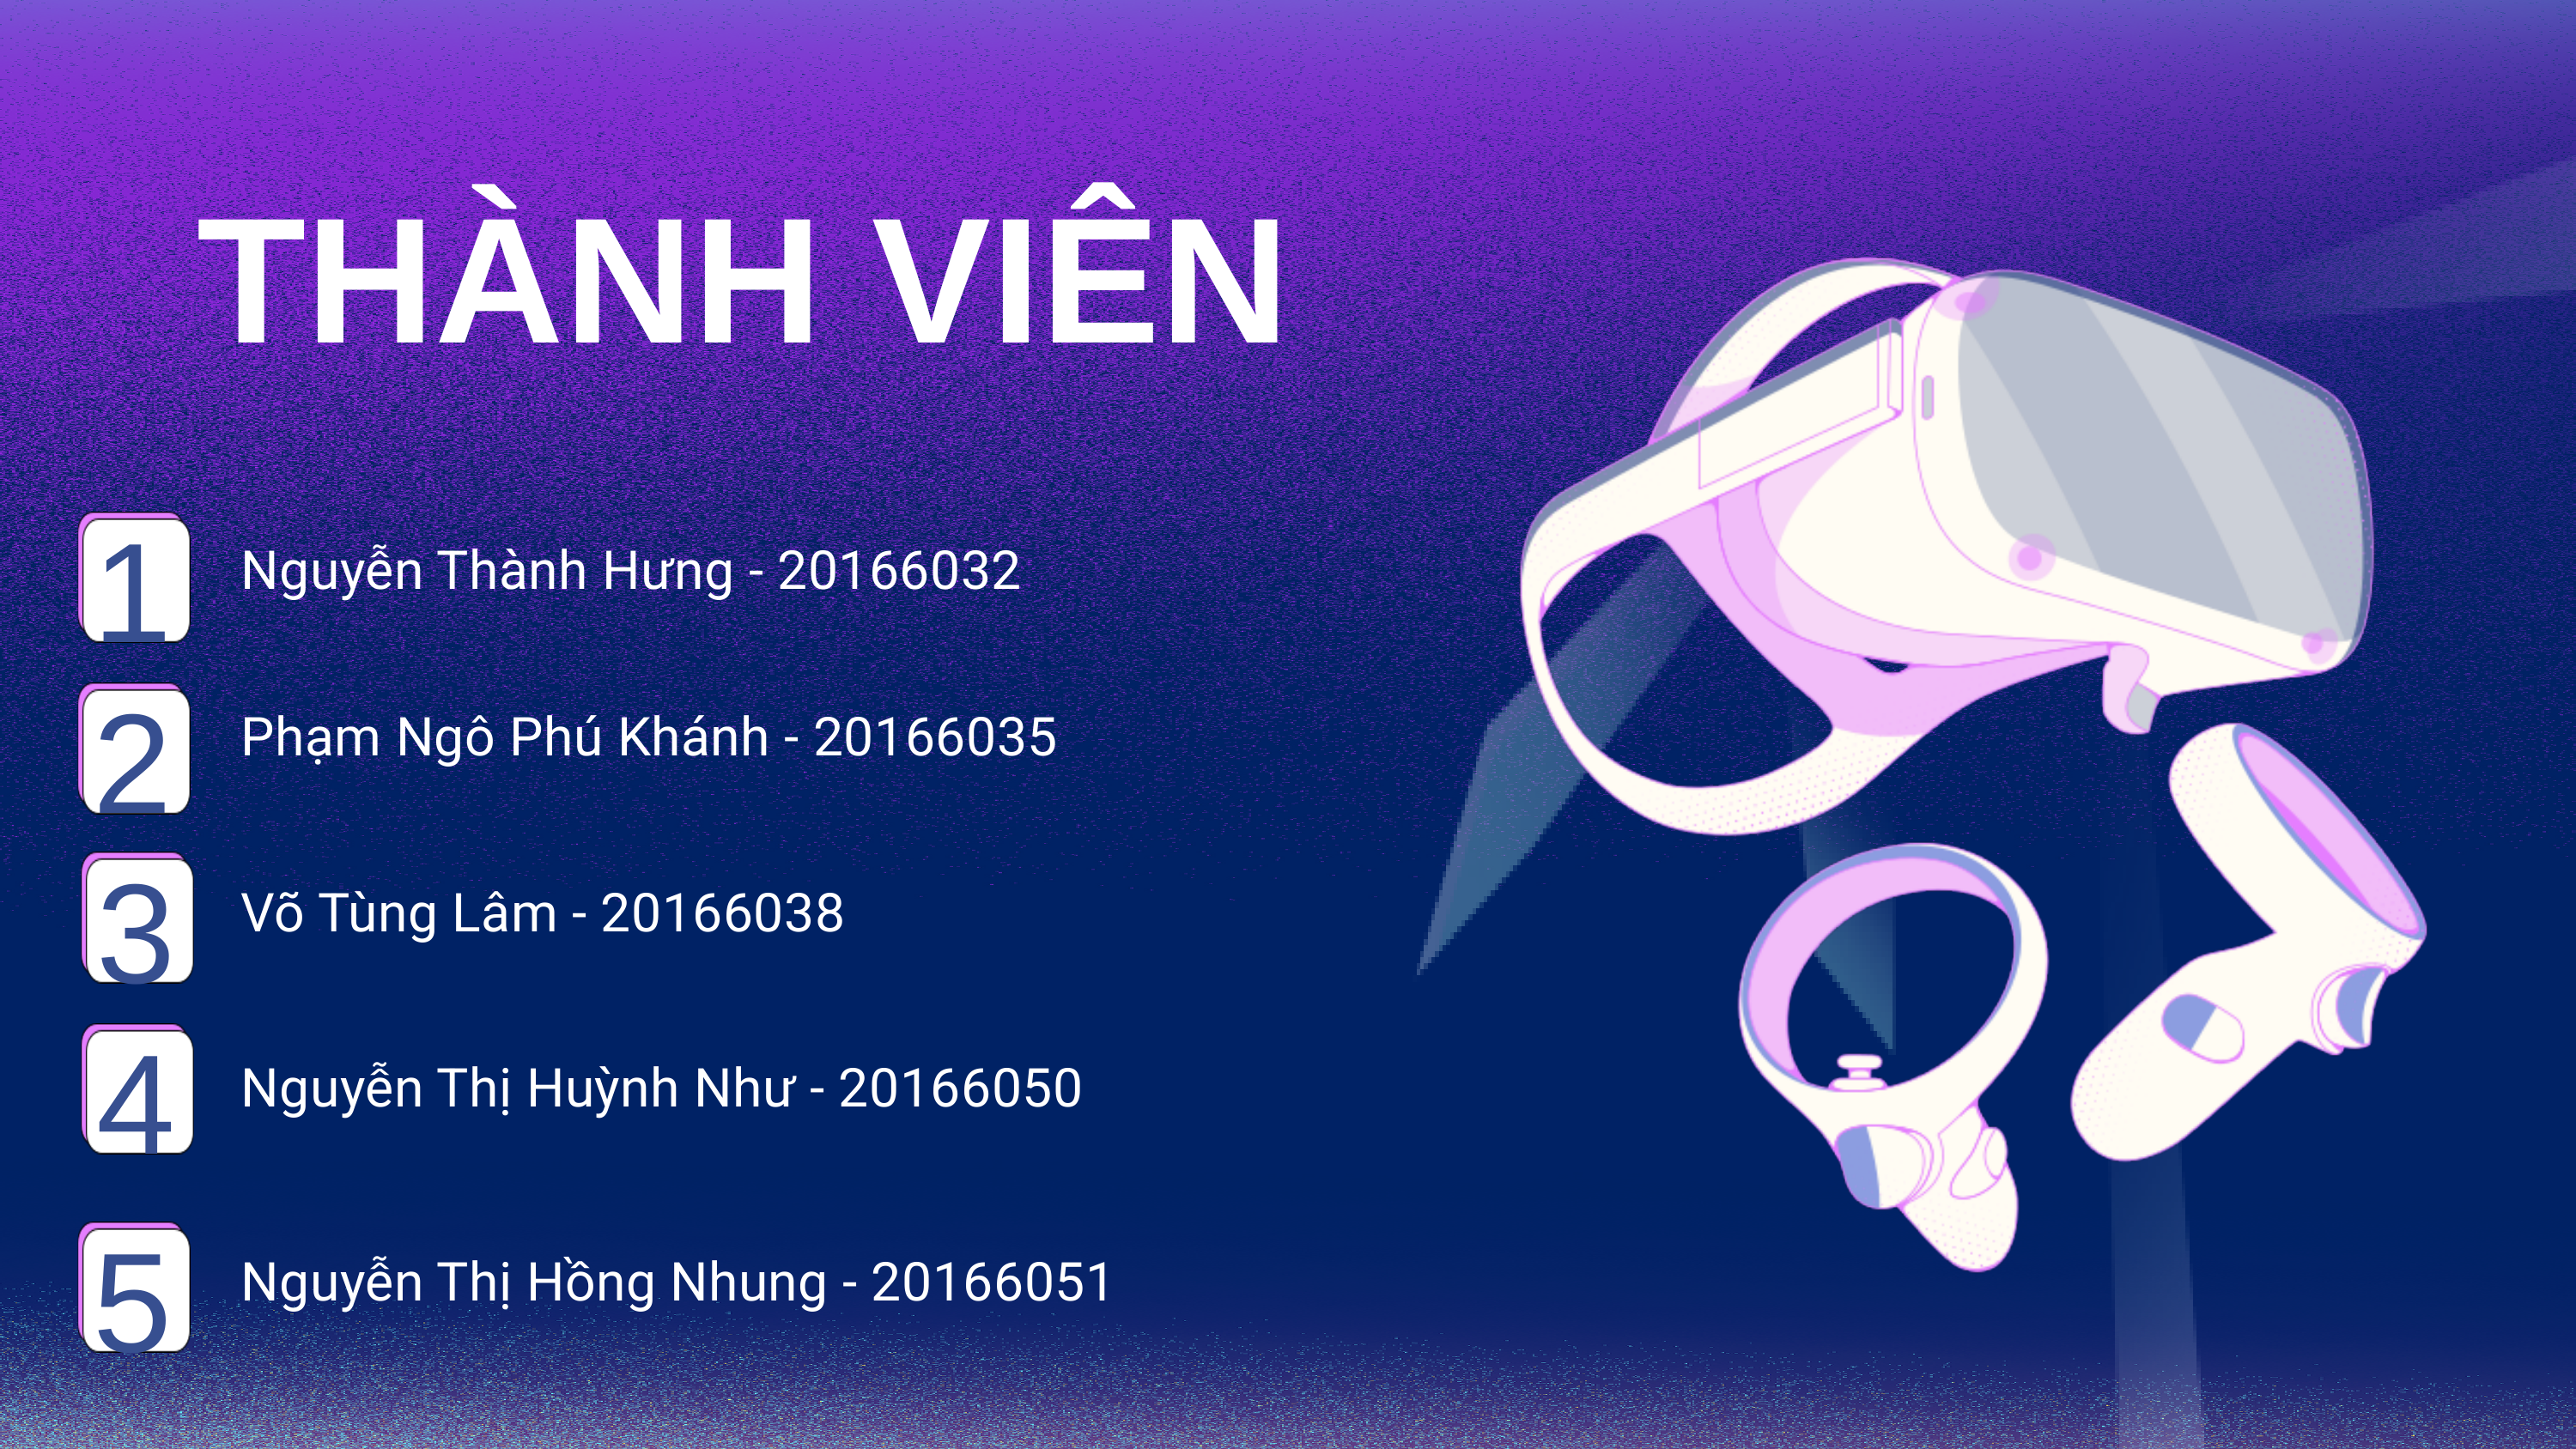

THÀNH VIÊN

1

Nguyễn Thành Hưng - 20166032
2

Phạm Ngô Phú Khánh - 20166035
3

Võ Tùng Lâm - 20166038
4

Nguyễn Thị Huỳnh Như - 20166050
5

Nguyễn Thị Hồng Nhung - 20166051